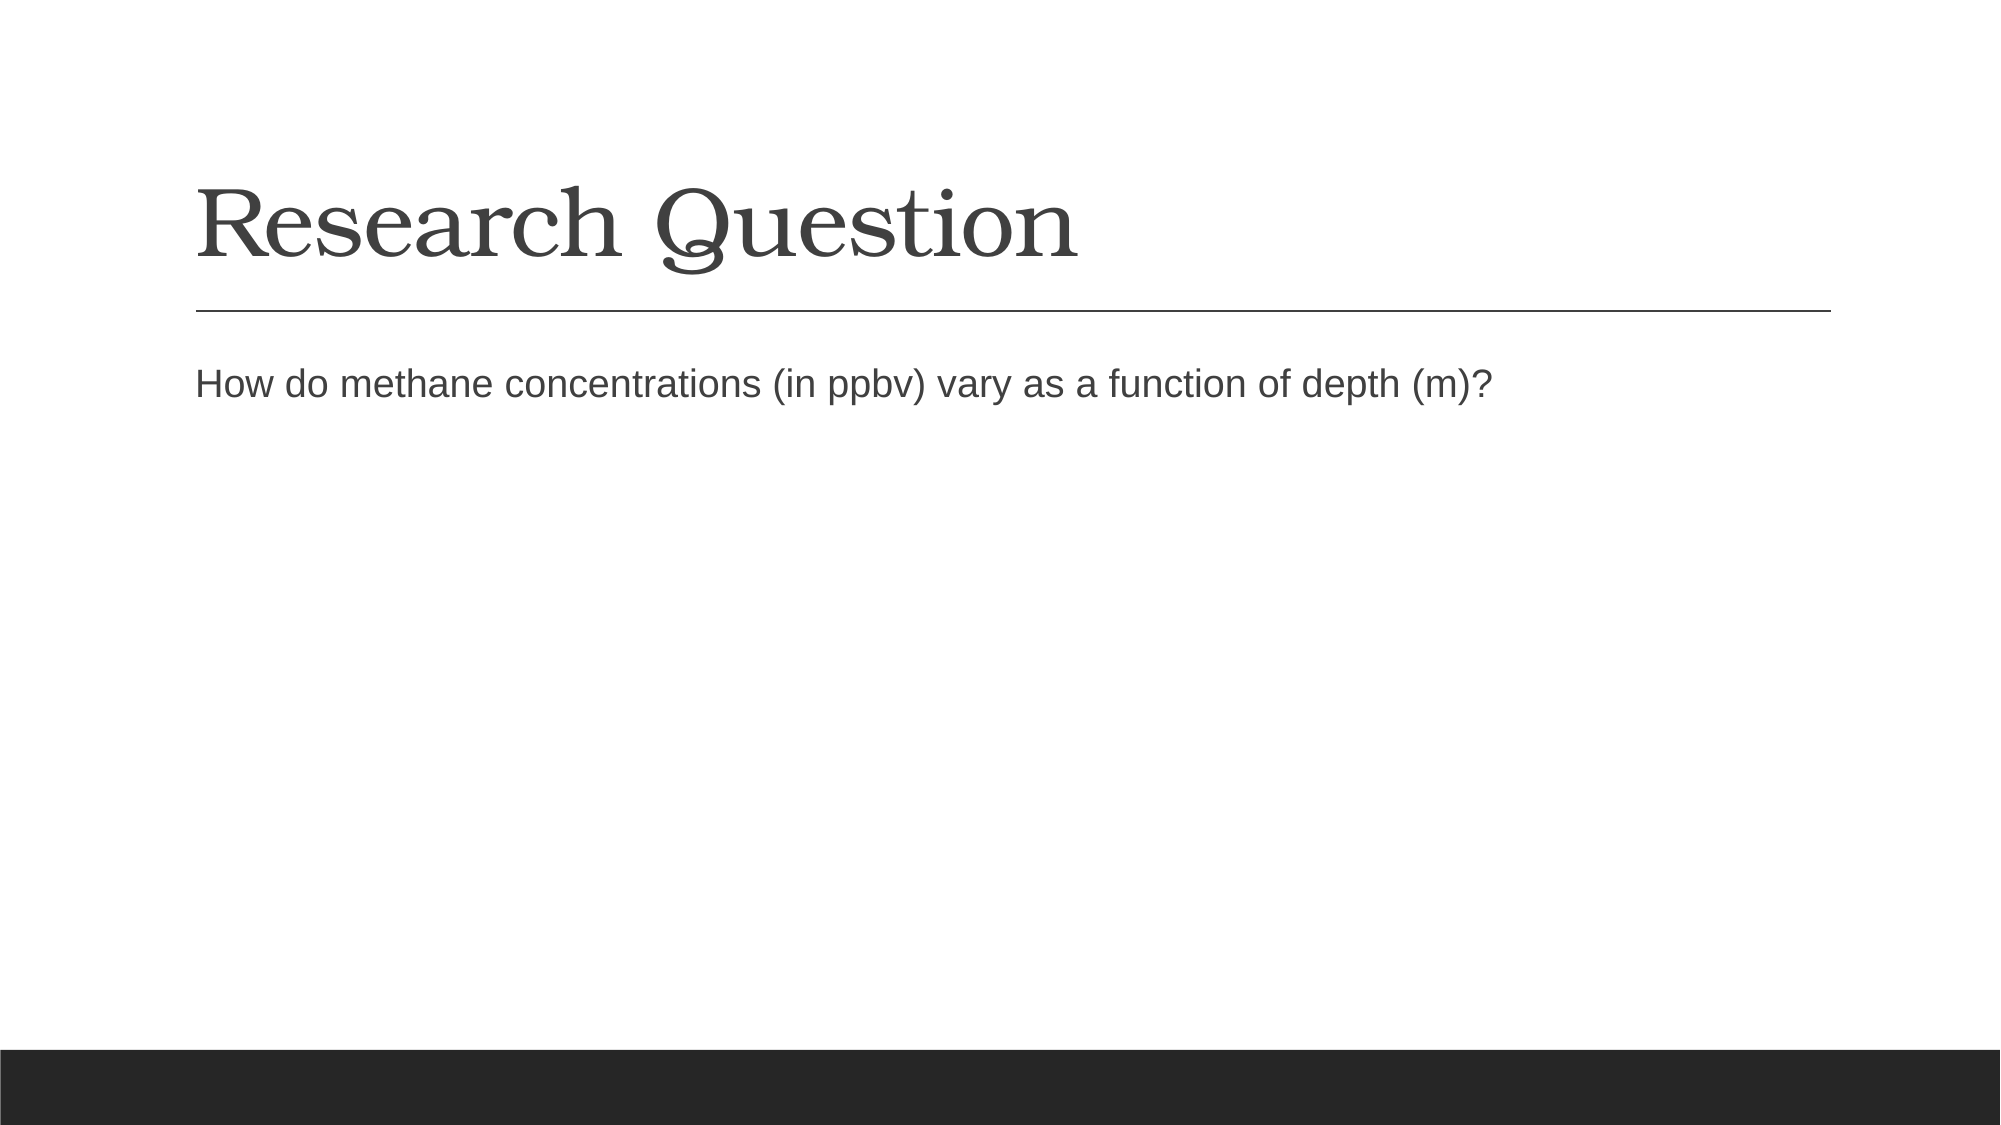

# Research Question
How do methane concentrations (in ppbv) vary as a function of depth (m)?